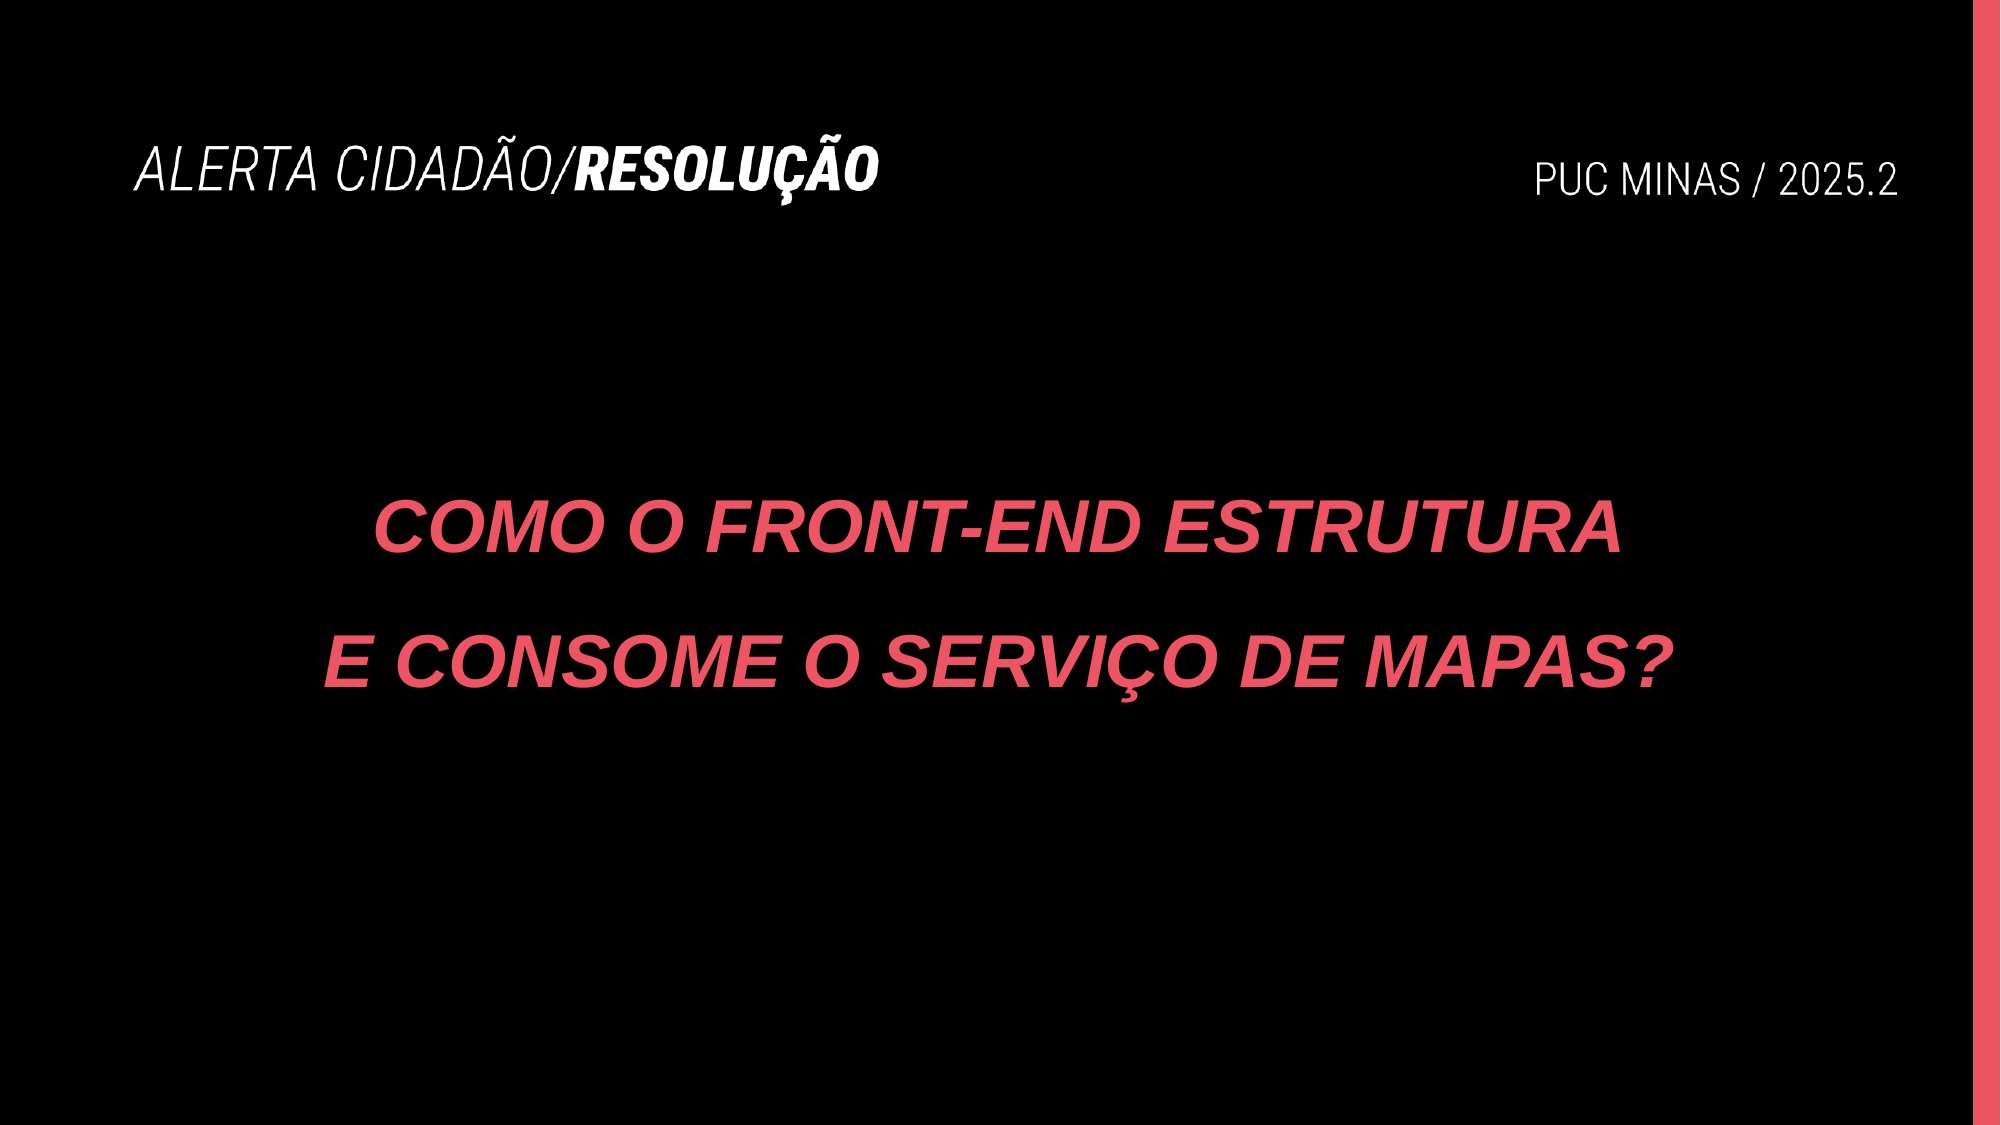

COMO O FRONT-END ESTRUTURA
E CONSOME O SERVIÇO DE MAPAS?